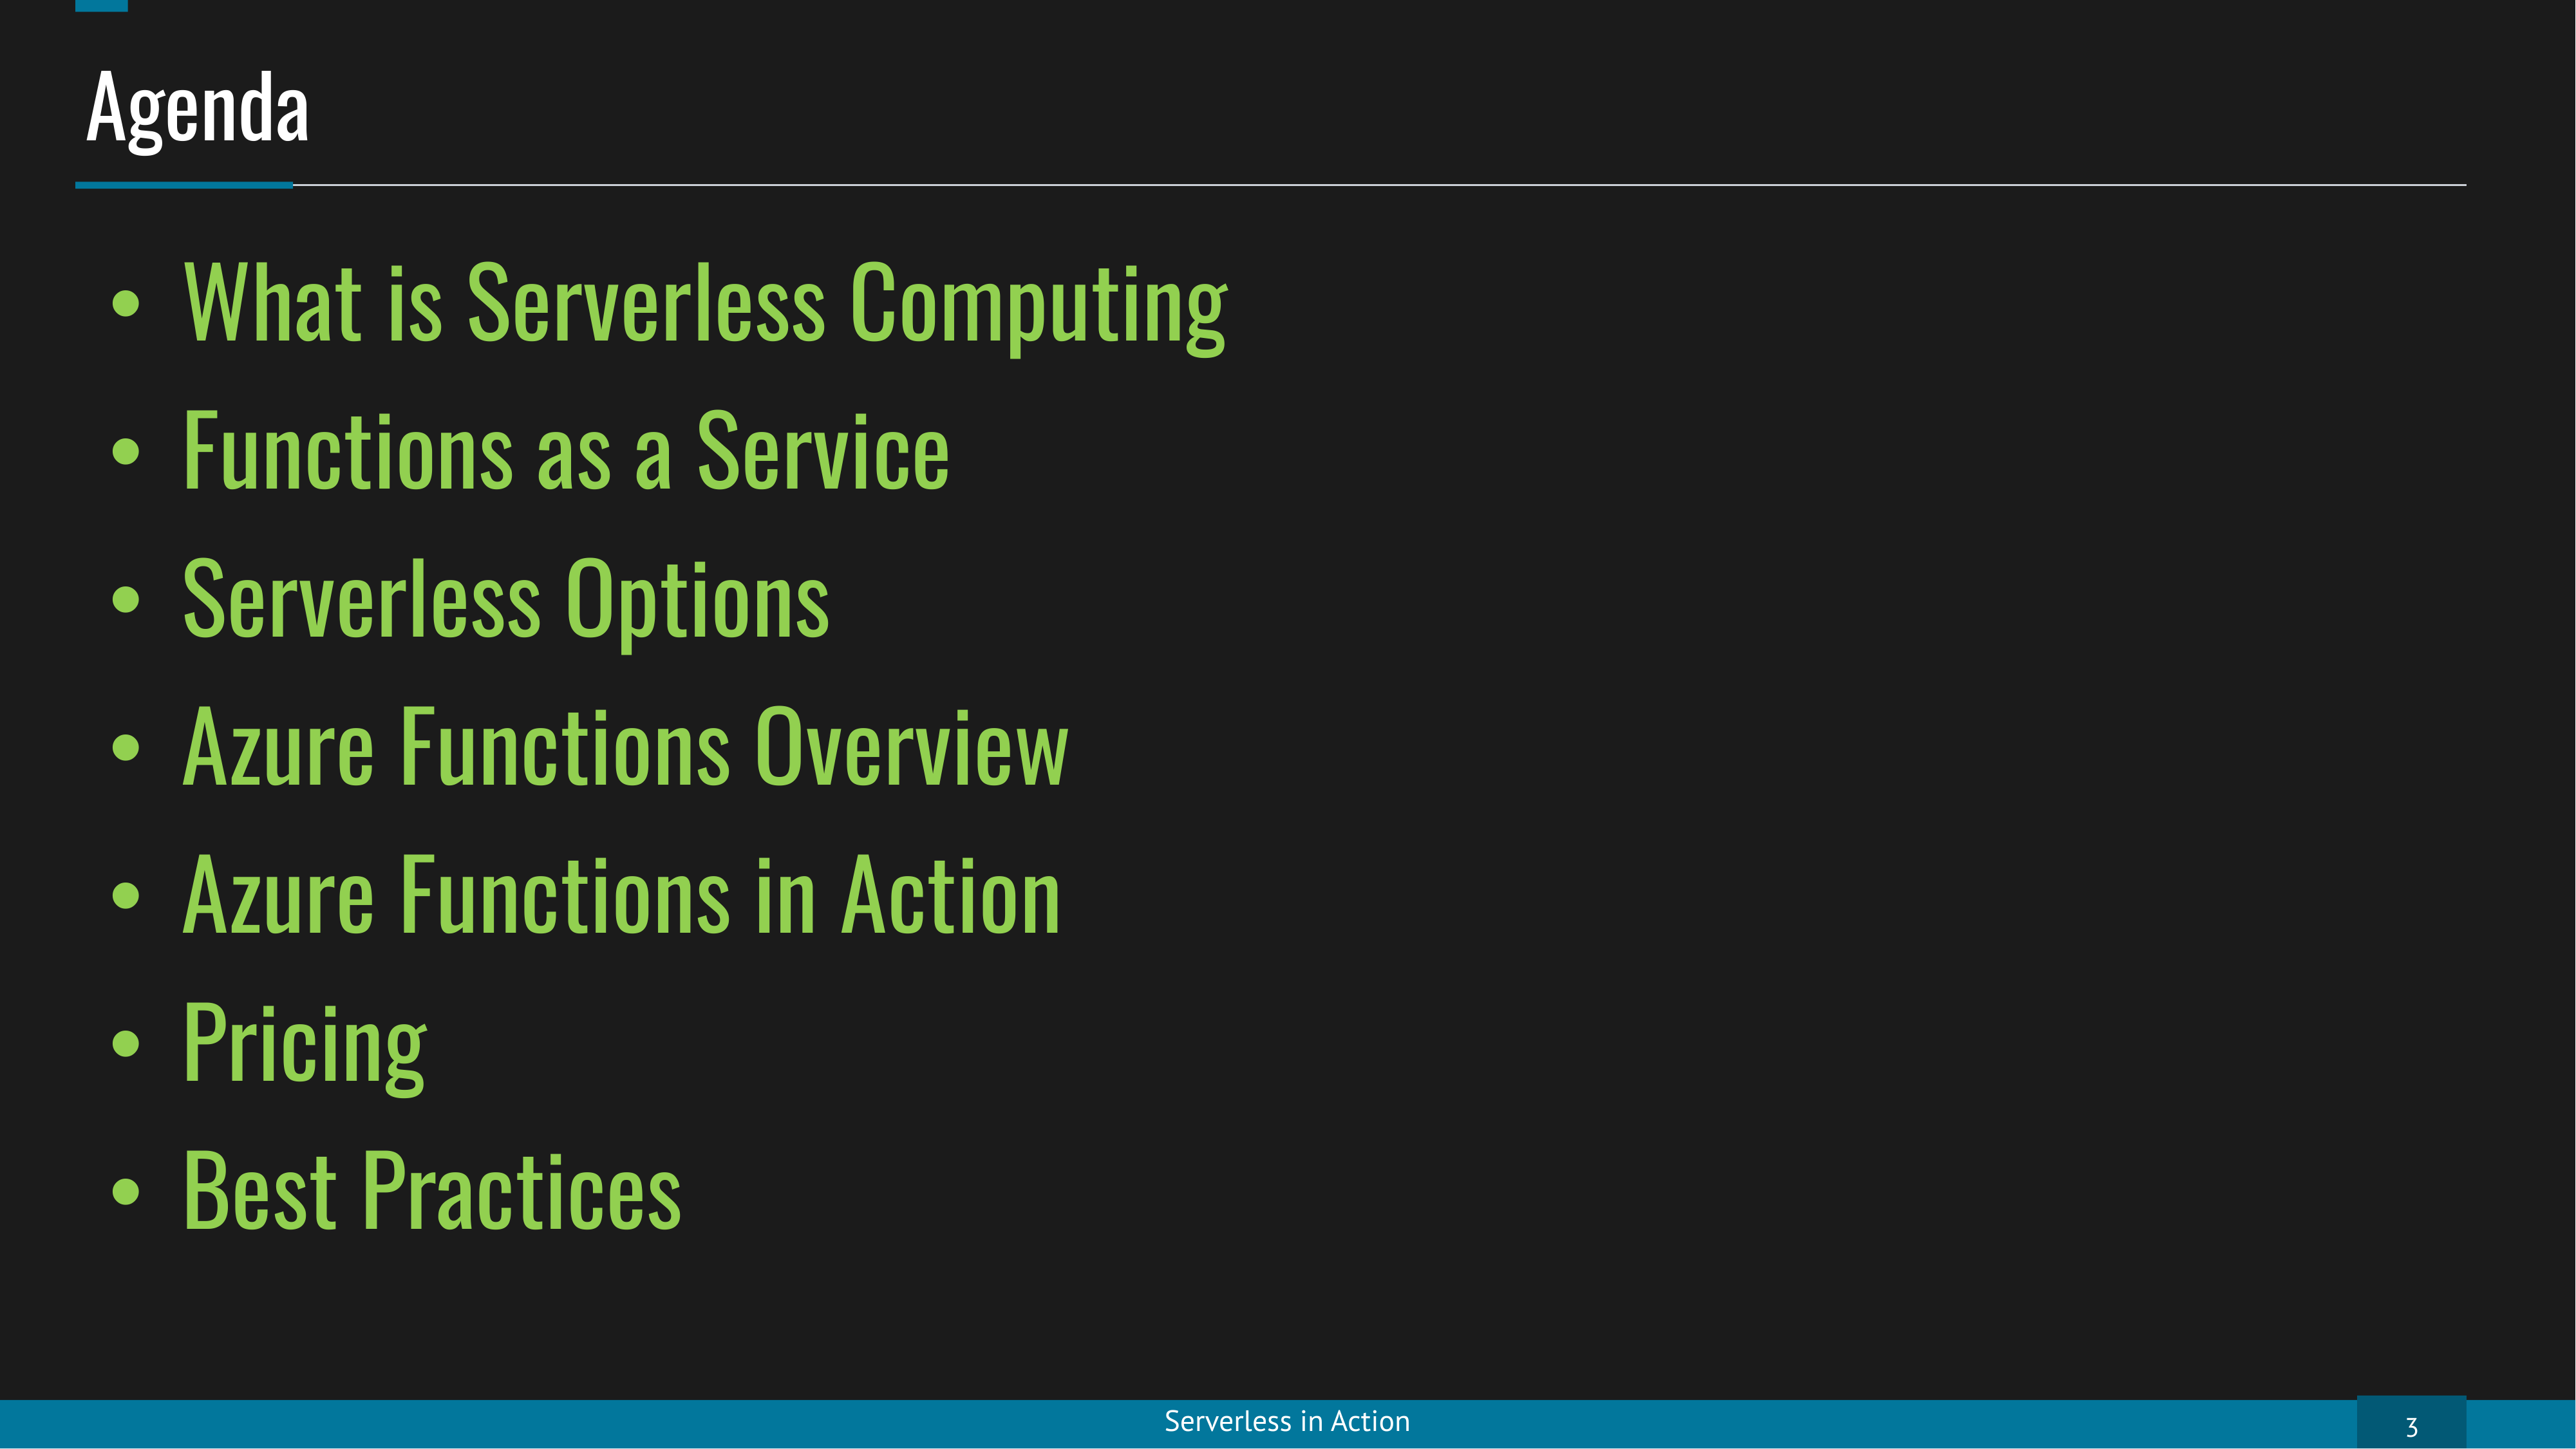

Agenda
What is Serverless Computing
Functions as a Service
Serverless Options
Azure Functions Overview
Azure Functions in Action
Pricing
Best Practices
3